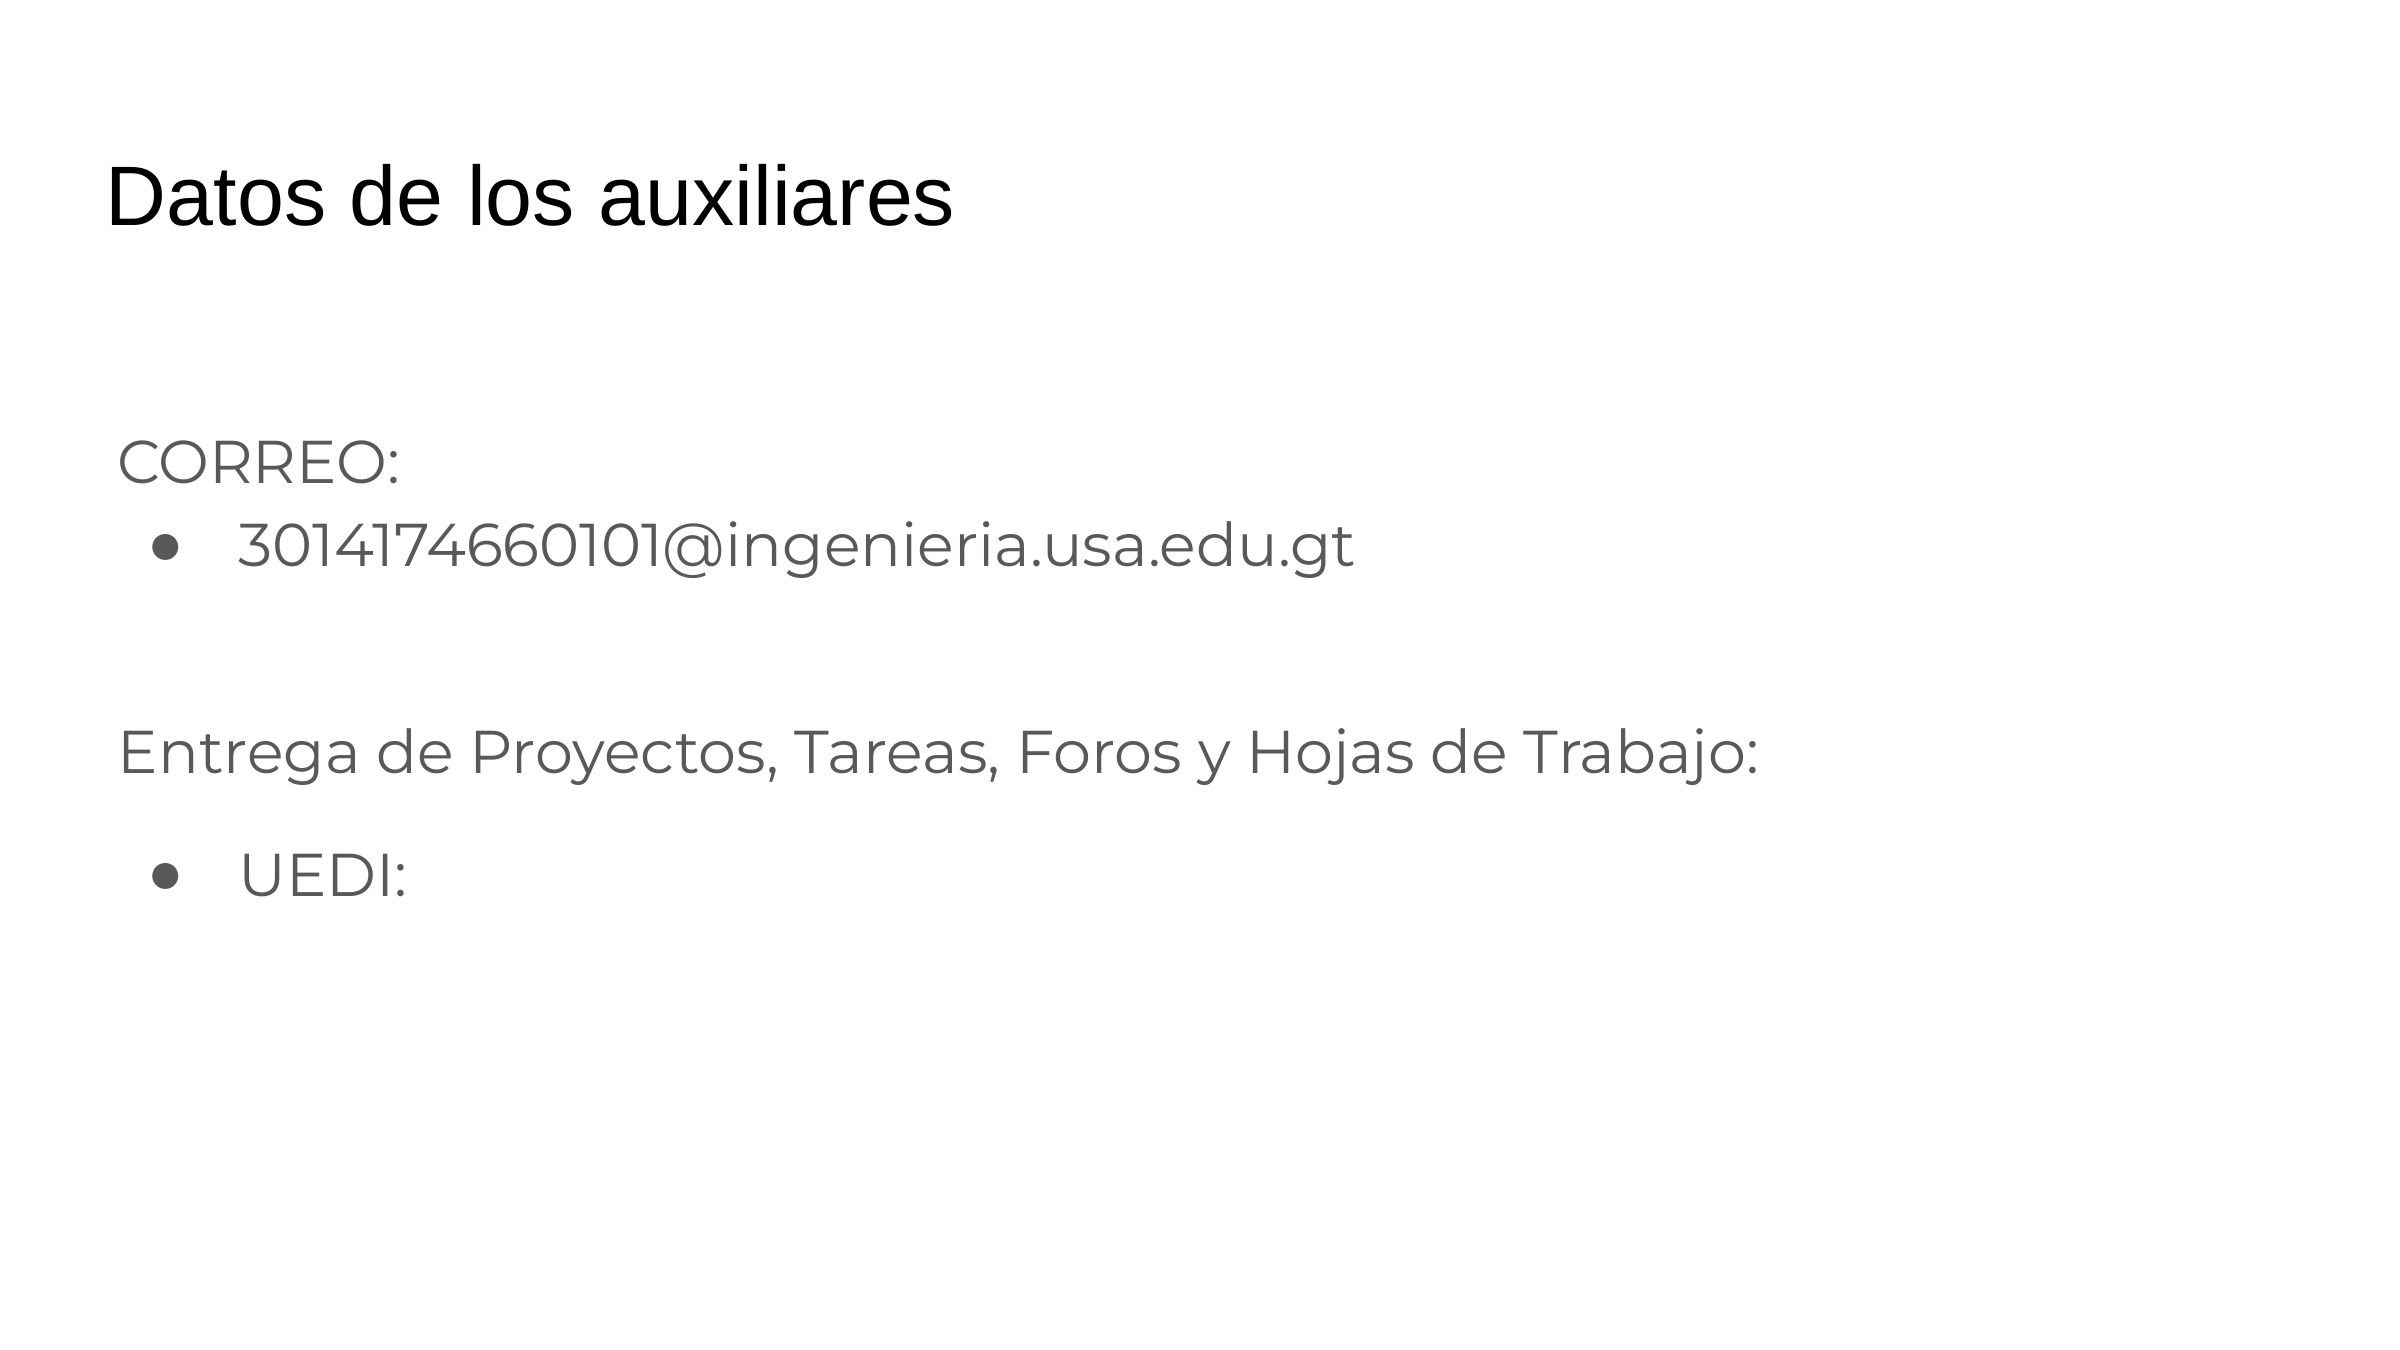

# Datos de los auxiliares
CORREO:
3014174660101@ingenieria.usa.edu.gt

Entrega de Proyectos, Tareas, Foros y Hojas de Trabajo:
UEDI: